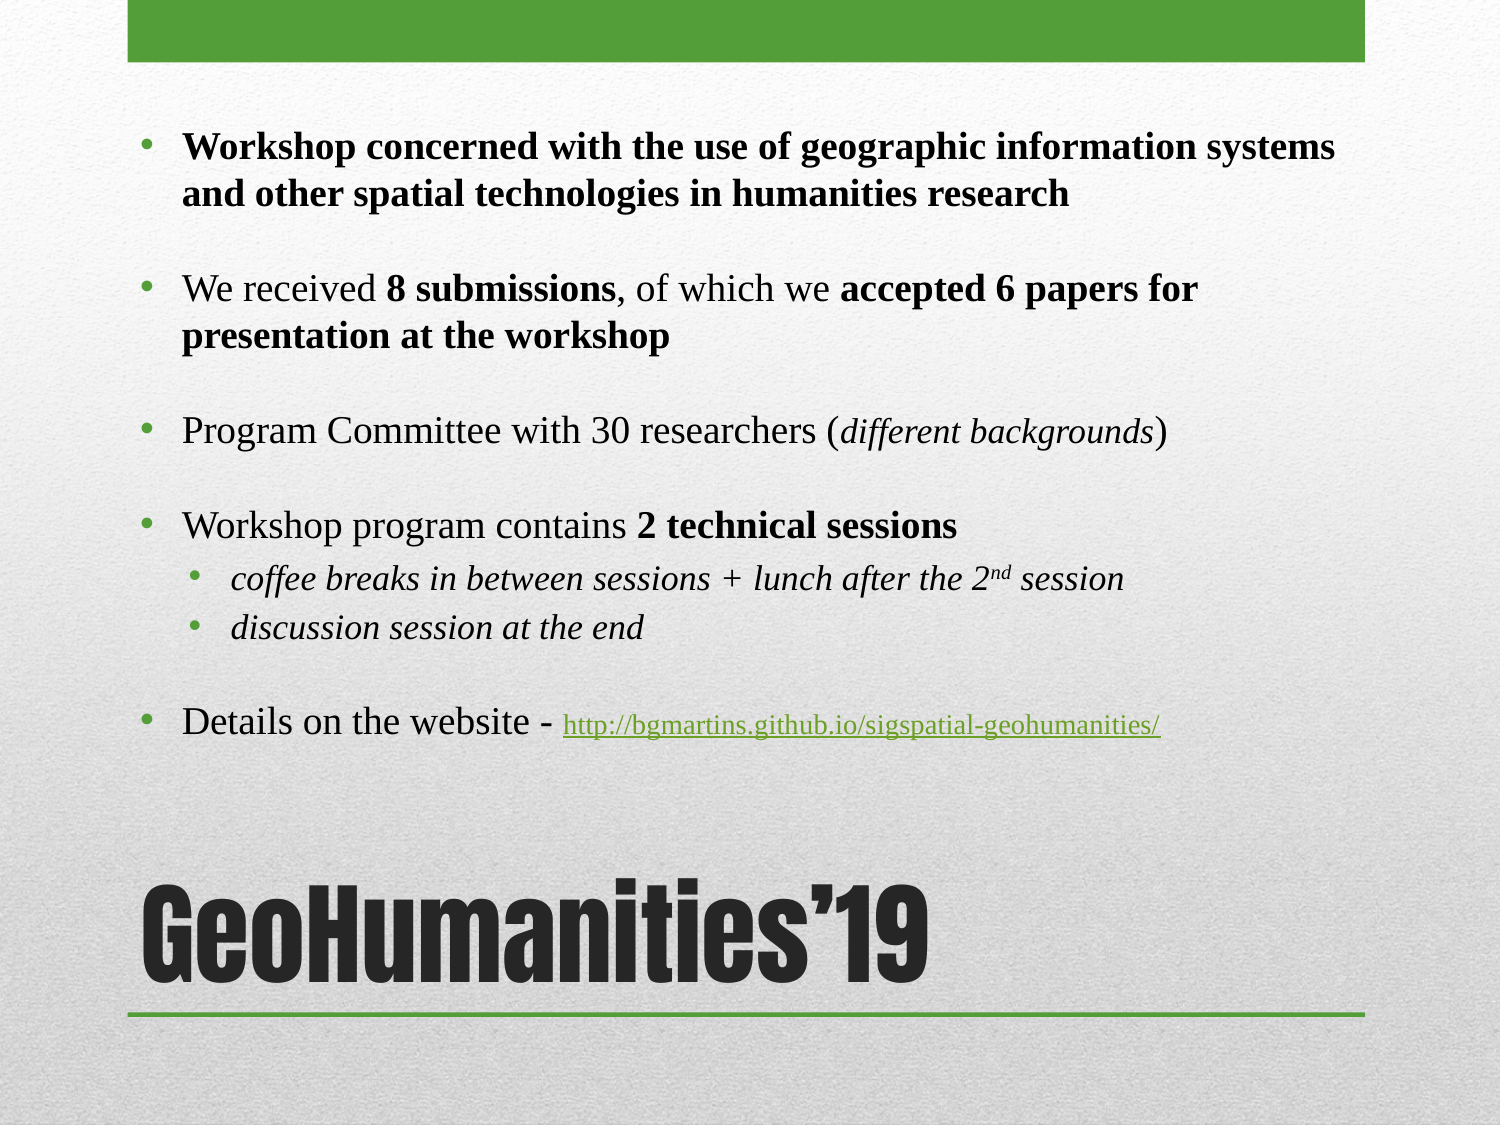

Workshop concerned with the use of geographic information systems and other spatial technologies in humanities research

We received 8 submissions, of which we accepted 6 papers for presentation at the workshop

Program Committee with 30 researchers (different backgrounds)

Workshop program contains 2 technical sessions
coffee breaks in between sessions + lunch after the 2nd session
discussion session at the end

Details on the website - http://bgmartins.github.io/sigspatial-geohumanities/
# GeoHumanities’19